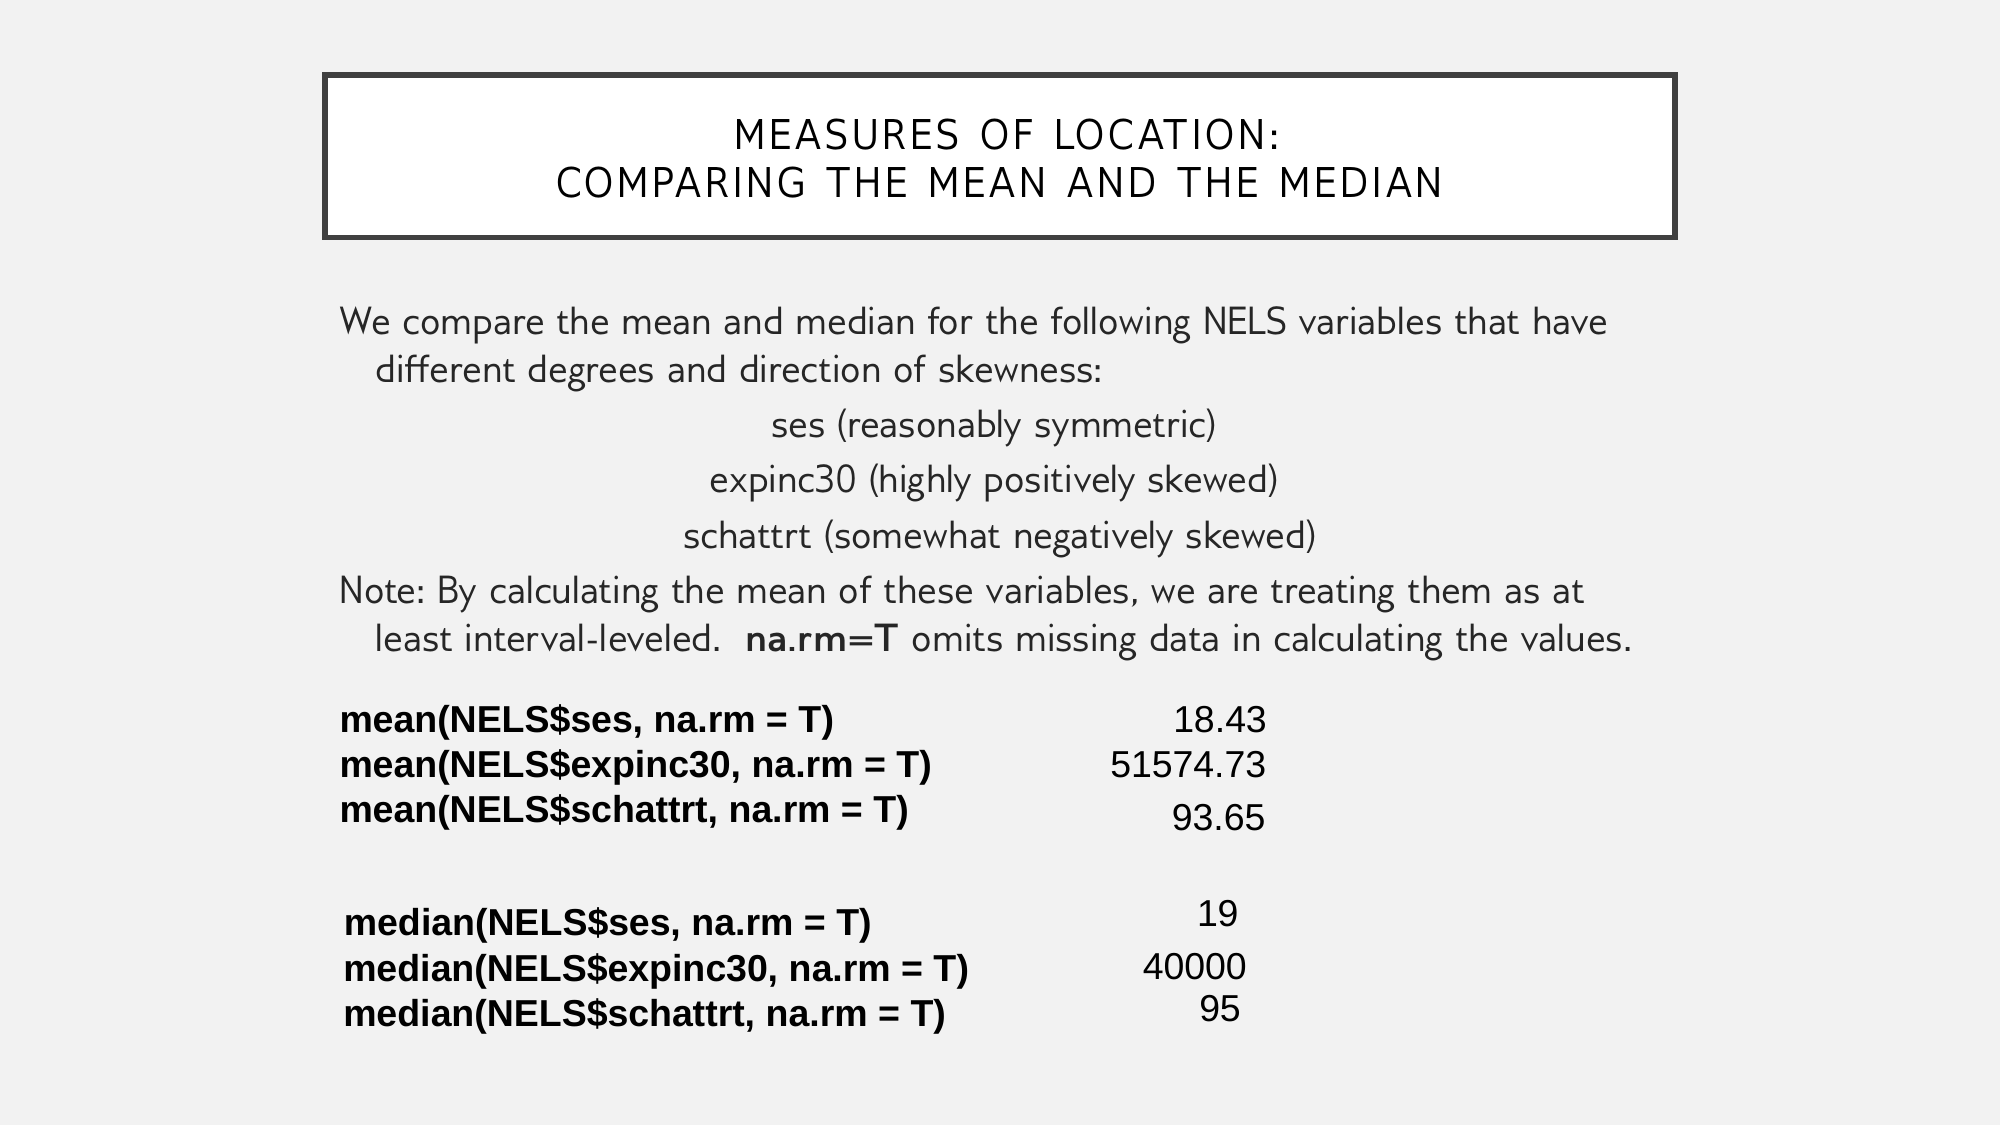

# Measures of location: Comparing the Mean and the Median
We compare the mean and median for the following NELS variables that have different degrees and direction of skewness:
ses (reasonably symmetric)
expinc30 (highly positively skewed)
schattrt (somewhat negatively skewed)
Note: By calculating the mean of these variables, we are treating them as at least interval-leveled.  na.rm=T omits missing data in calculating the values.

mean(NELS$ses, na.rm = T)
mean(NELS$expinc30, na.rm = T)
mean(NELS$schattrt, na.rm = T)
      18.43
51574.73

       93.65

19

median(NELS$ses, na.rm = T)
 40000
median(NELS$expinc30, na.rm = T)
median(NELS$schattrt, na.rm = T)
95